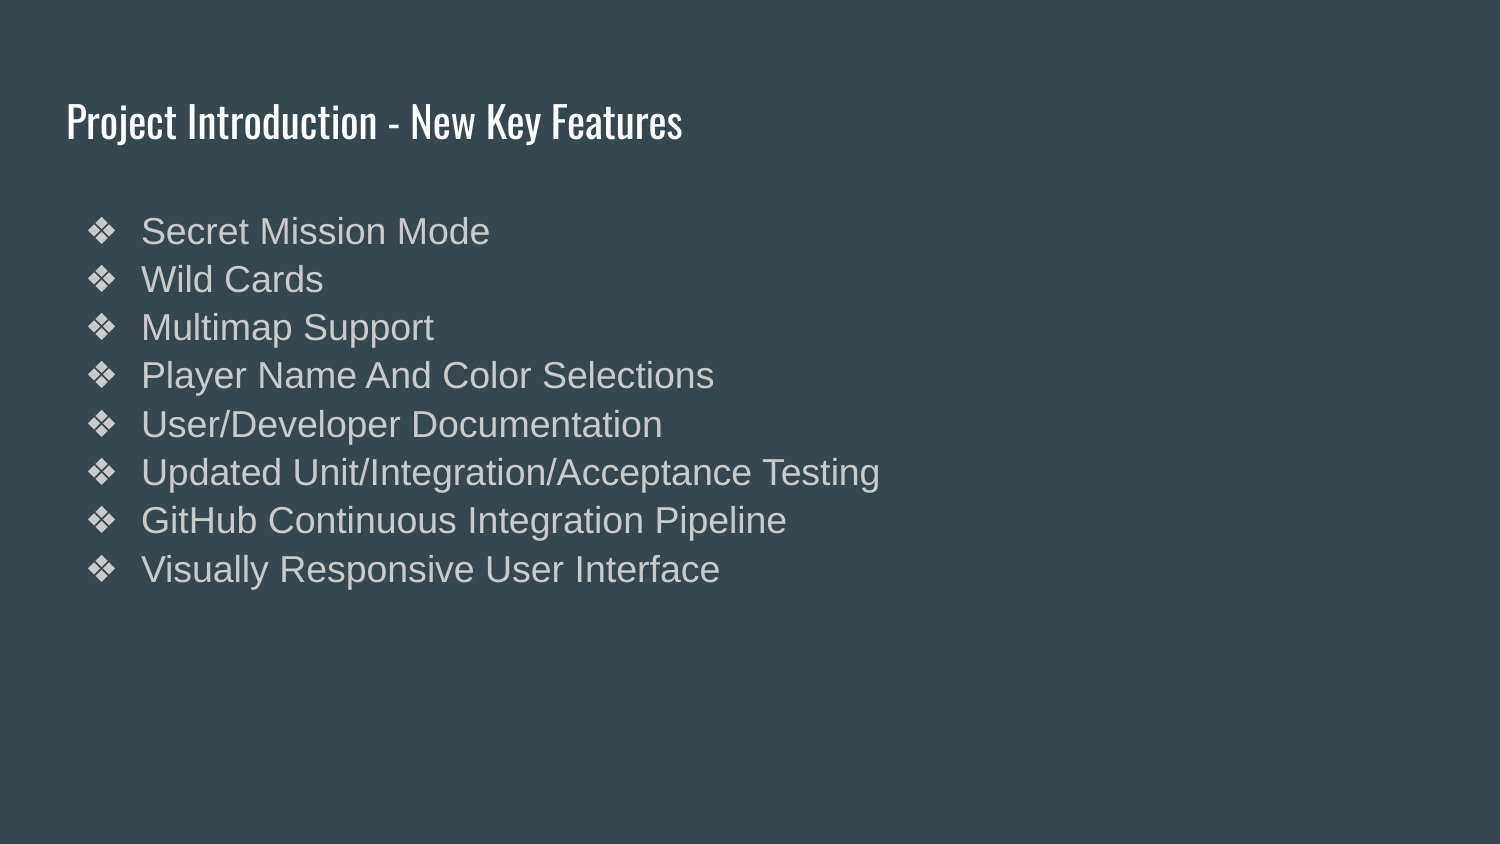

# Project Introduction - New Key Features
Secret Mission Mode
Wild Cards
Multimap Support
Player Name And Color Selections
User/Developer Documentation
Updated Unit/Integration/Acceptance Testing
GitHub Continuous Integration Pipeline
Visually Responsive User Interface